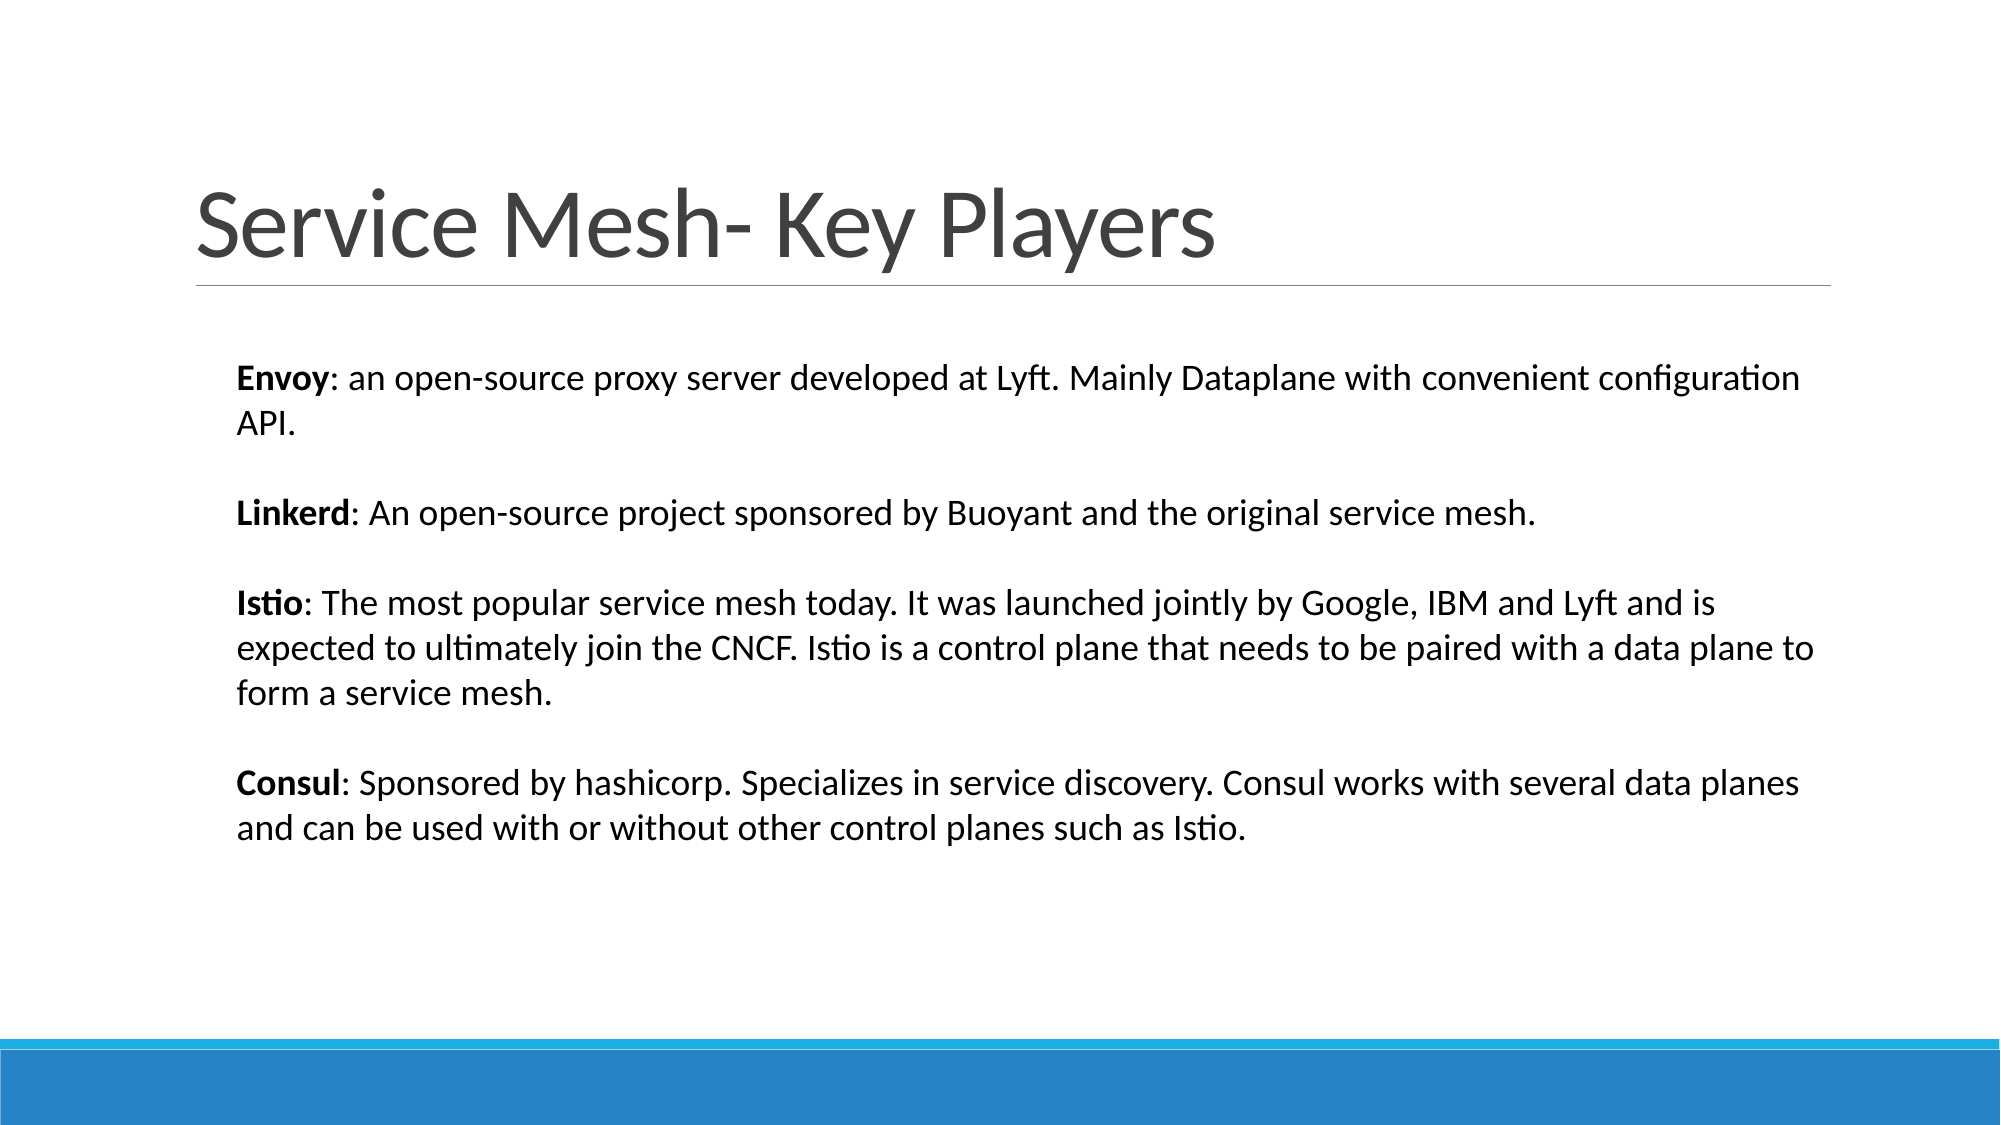

# Service Mesh- Key Players
Envoy: an open-source proxy server developed at Lyft. Mainly Dataplane with convenient configuration API.

Linkerd: An open-source project sponsored by Buoyant and the original service mesh.

Istio: The most popular service mesh today. It was launched jointly by Google, IBM and Lyft and is expected to ultimately join the CNCF. Istio is a control plane that needs to be paired with a data plane to form a service mesh.

Consul: Sponsored by hashicorp. Specializes in service discovery. Consul works with several data planes and can be used with or without other control planes such as Istio.